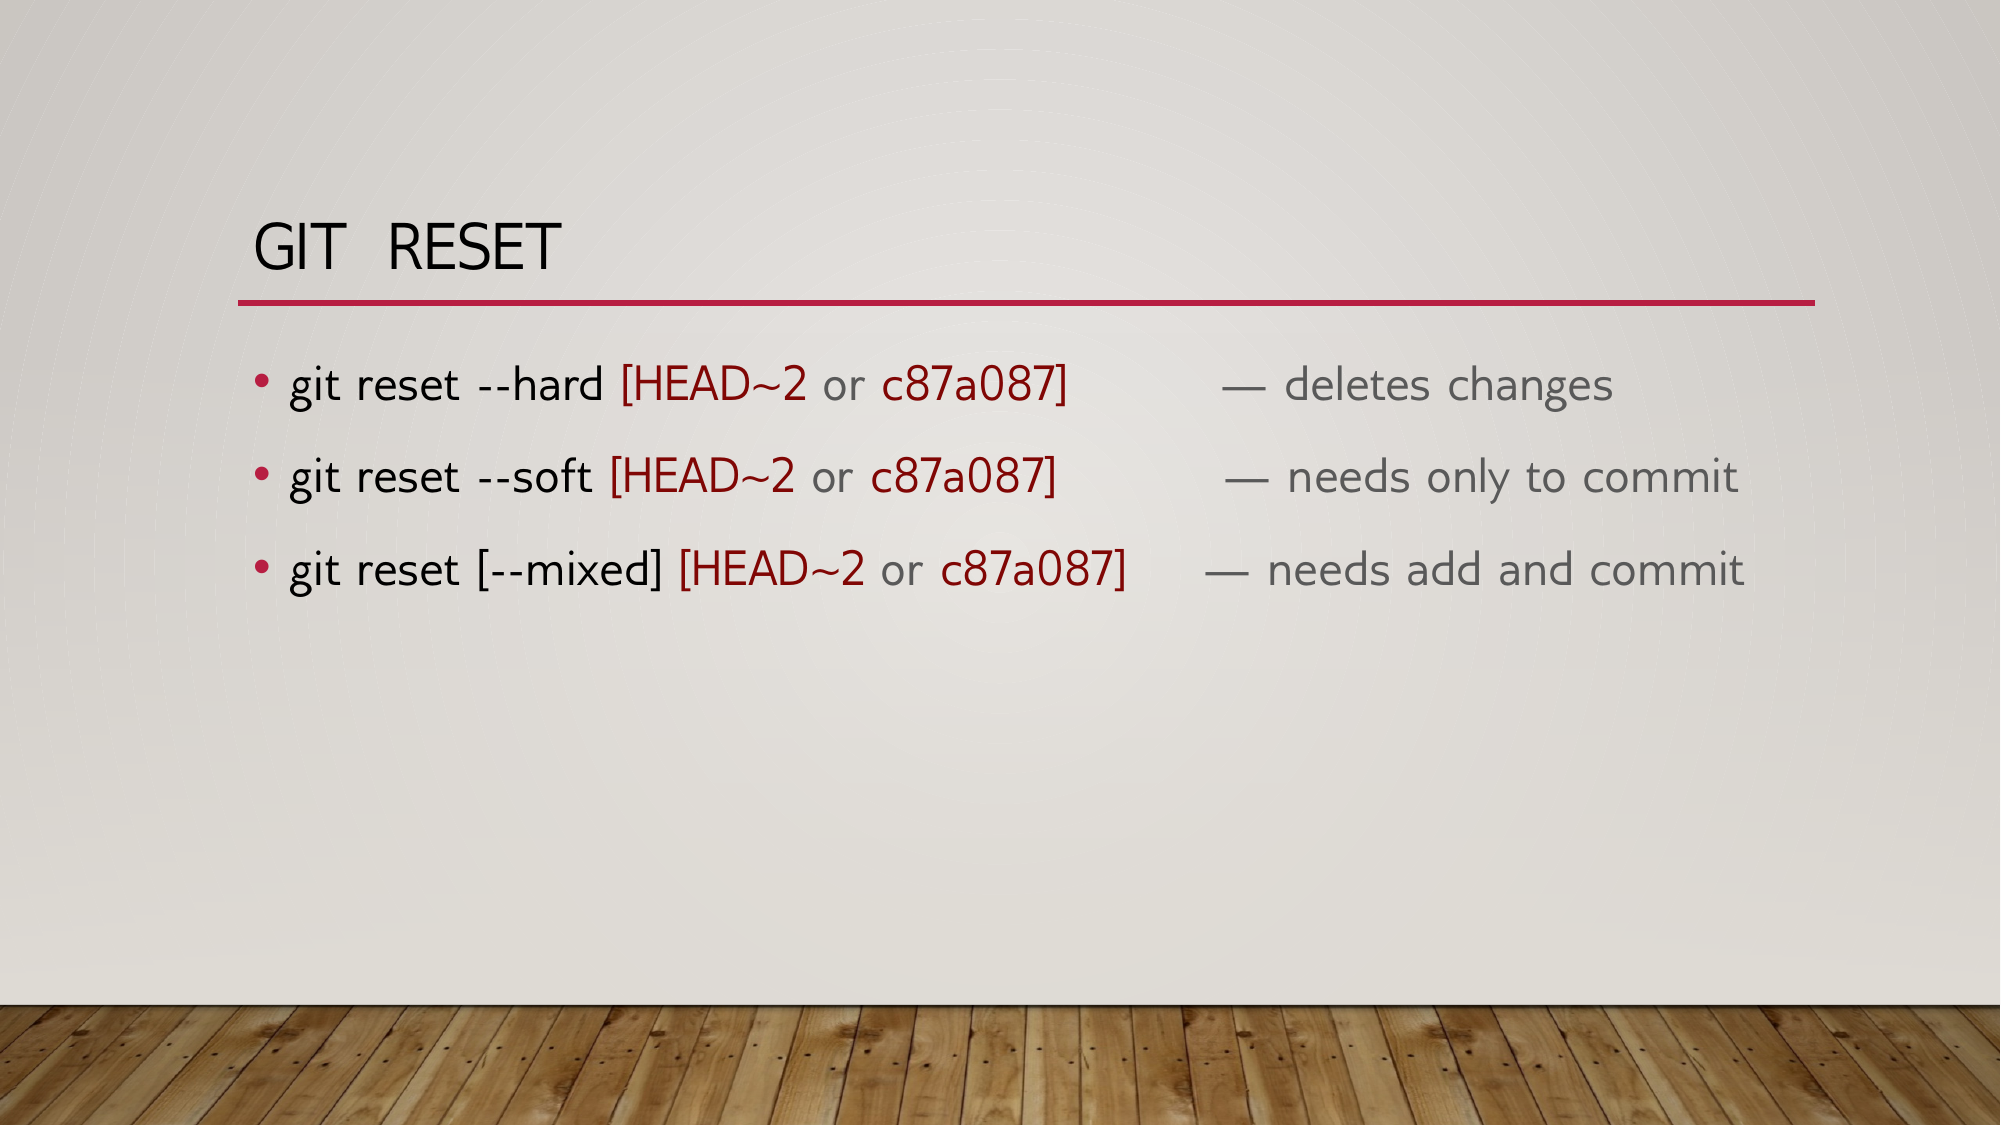

# GIT  RESET
git reset --hard [HEAD~2 or c87a087]          — deletes changes
git reset --soft [HEAD~2 or c87a087]           — needs only to commit
git reset [--mixed] [HEAD~2 or c87a087]     — needs add and commit